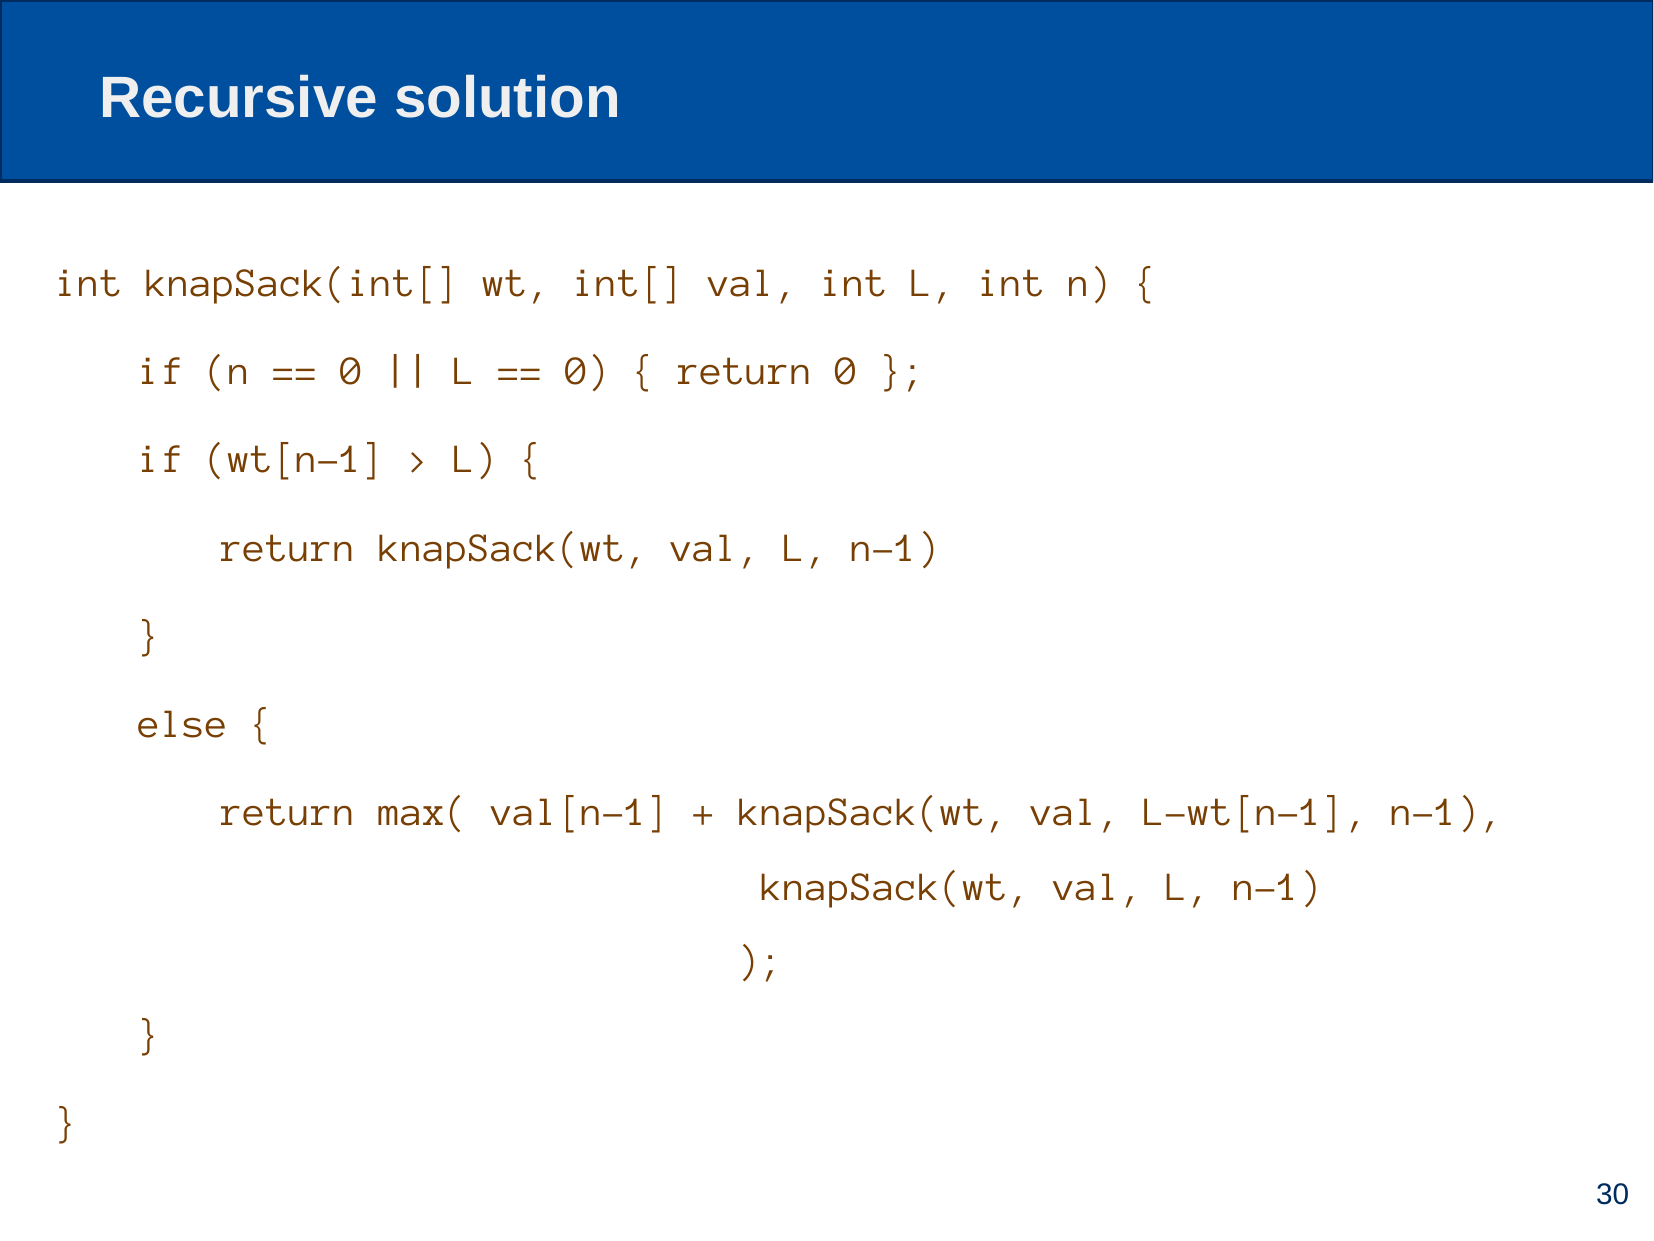

# Recursive solution
int knapSack(int[] wt, int[] val, int L, int n) {
if (n == 0 || L == 0) { return 0 };
if (wt[n-1] > L) {
return knapSack(wt, val, L, n-1)
}
else {
return max( val[n-1] + knapSack(wt, val, L-wt[n-1], n-1),
				 knapSack(wt, val, L, n-1)
				);
}
}
30